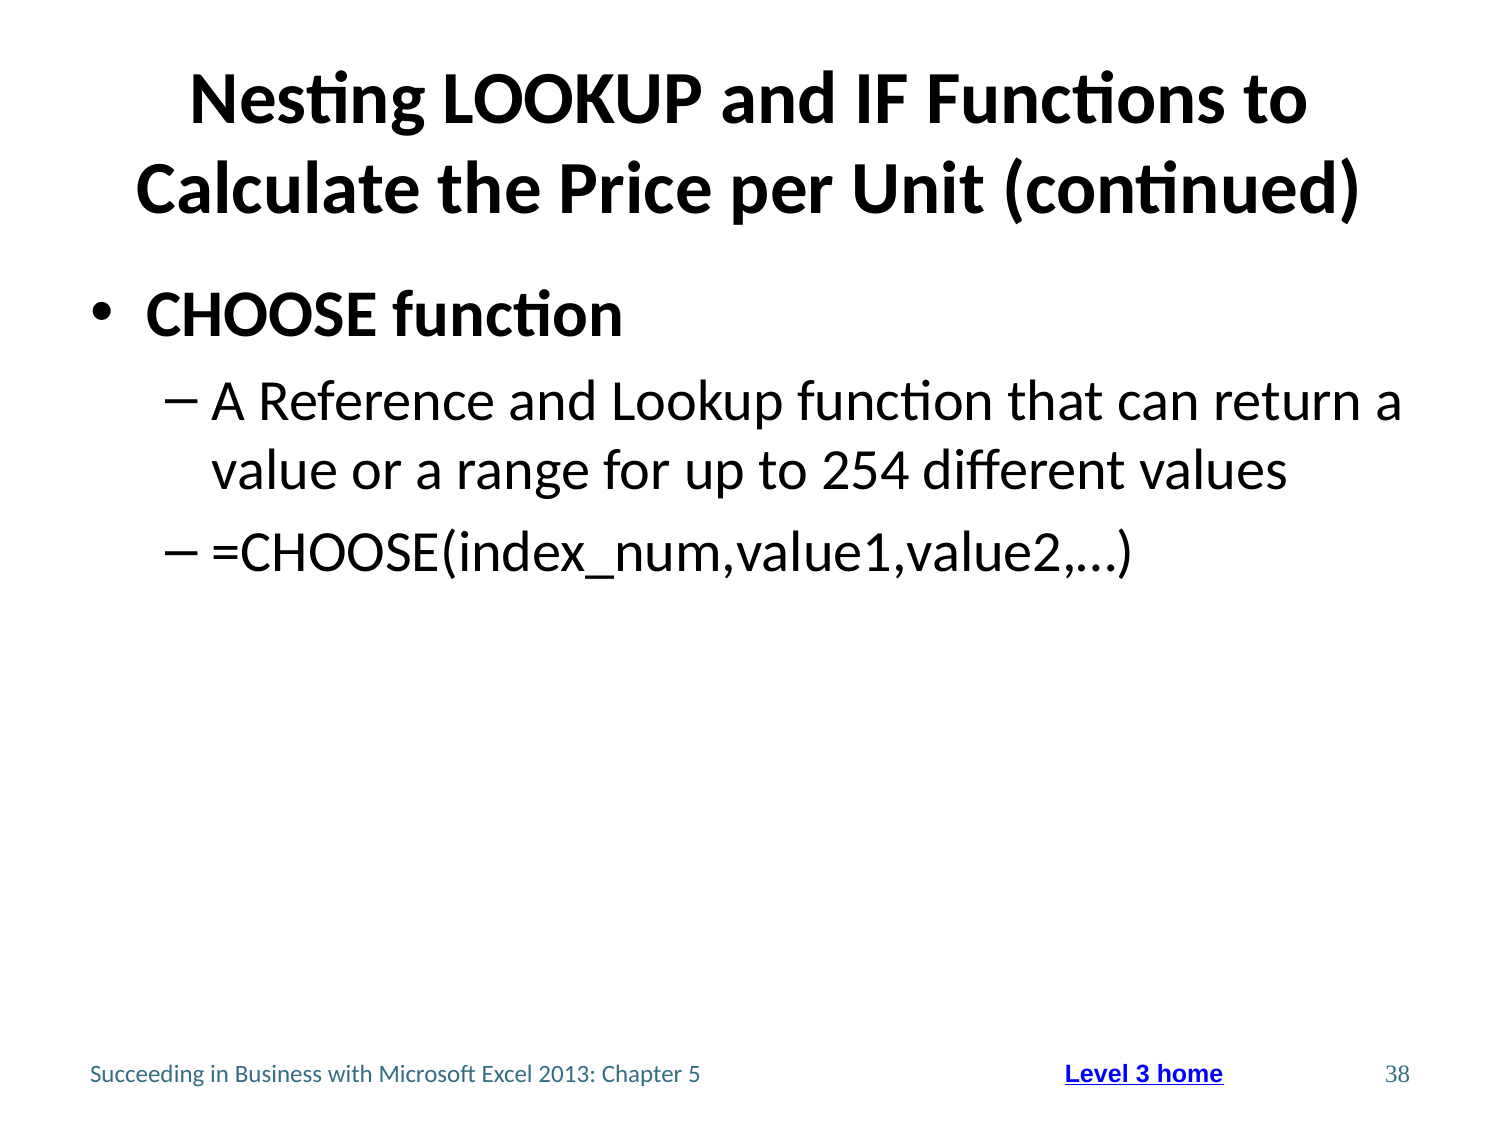

# Nesting LOOKUP and IF Functions to Calculate the Price per Unit (continued)
CHOOSE function
A Reference and Lookup function that can return a value or a range for up to 254 different values
=CHOOSE(index_num,value1,value2,…)
Succeeding in Business with Microsoft Excel 2013: Chapter 5
38
Level 3 home